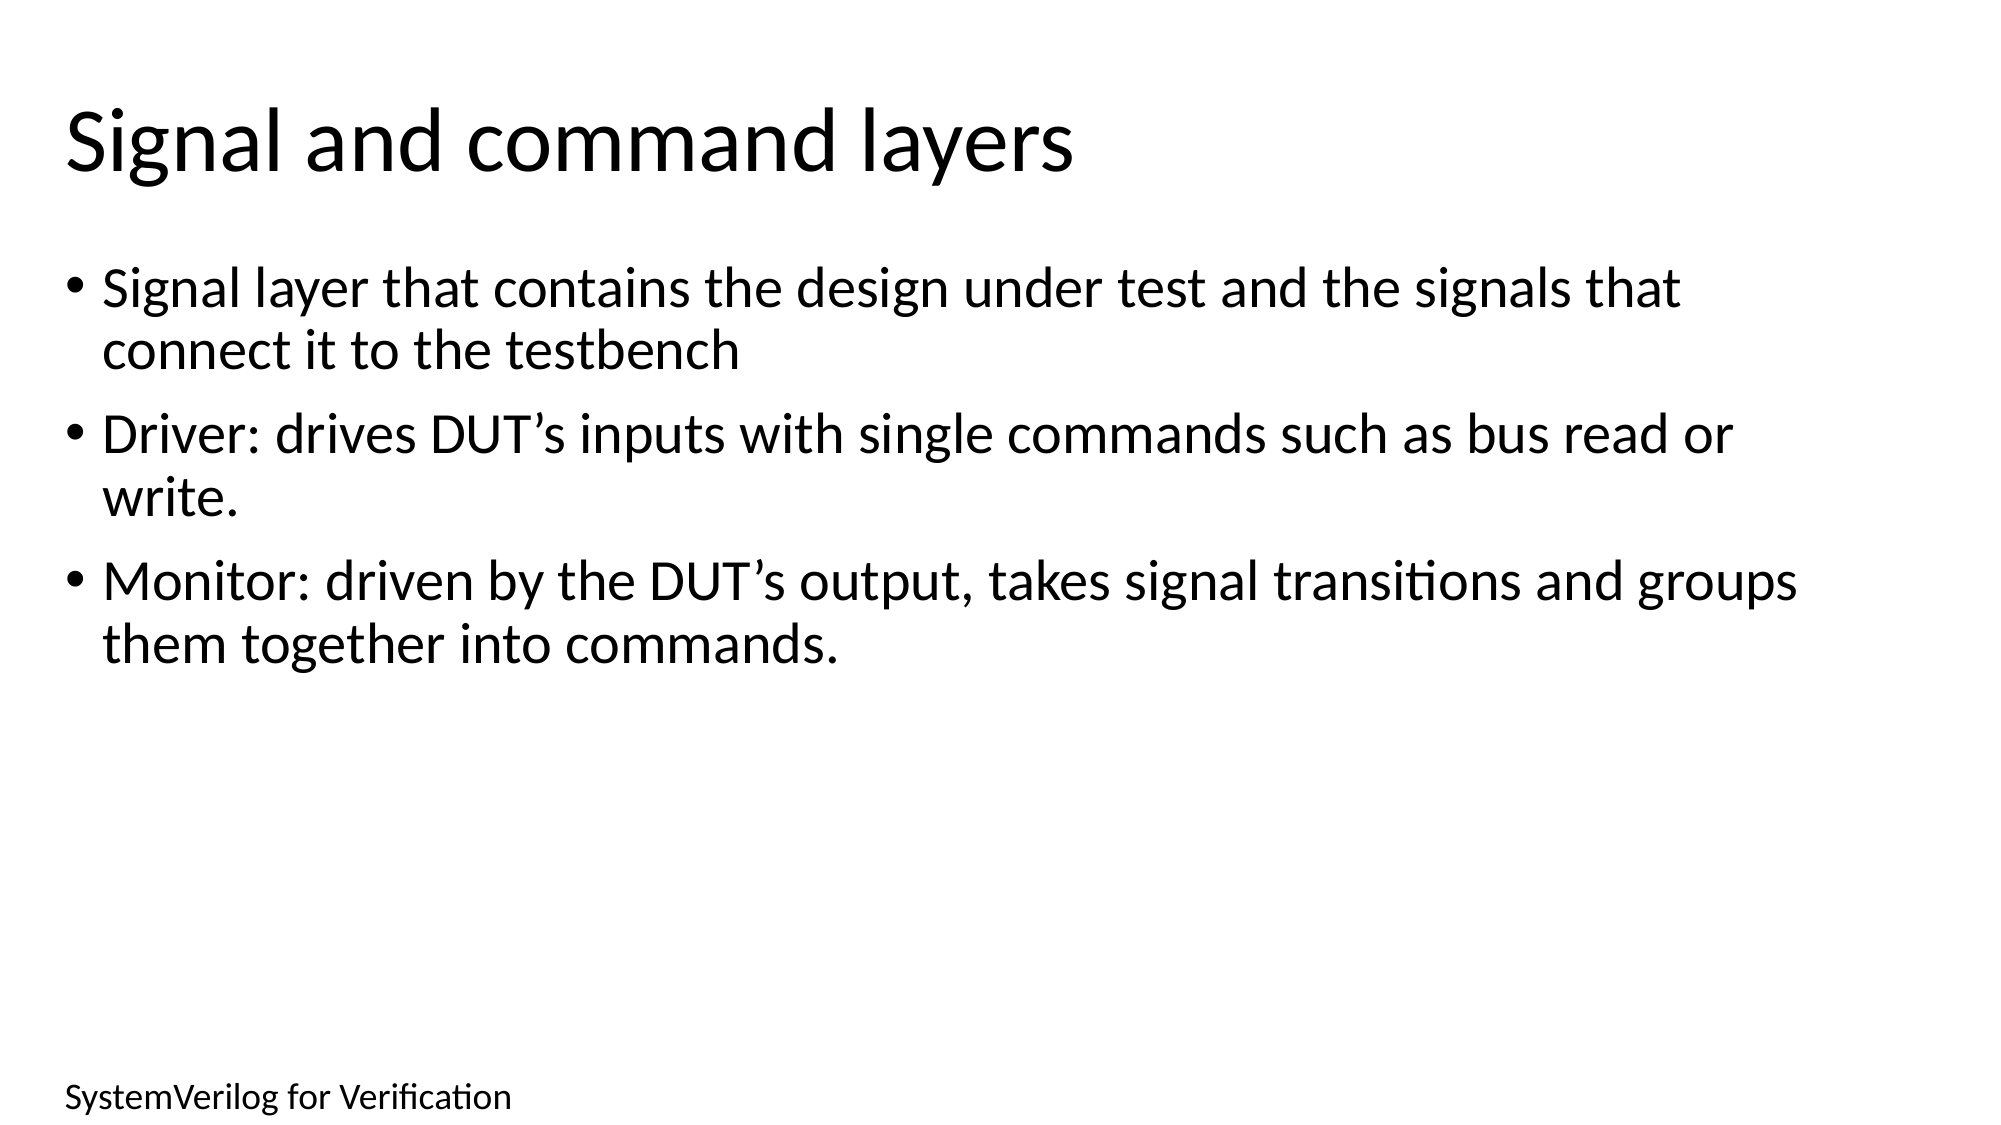

# Signal and command layers
Signal layer that contains the design under test and the signals that connect it to the testbench
Driver: drives DUT’s inputs with single commands such as bus read or write.
Monitor: driven by the DUT’s output, takes signal transitions and groups them together into commands.
SystemVerilog for Verification